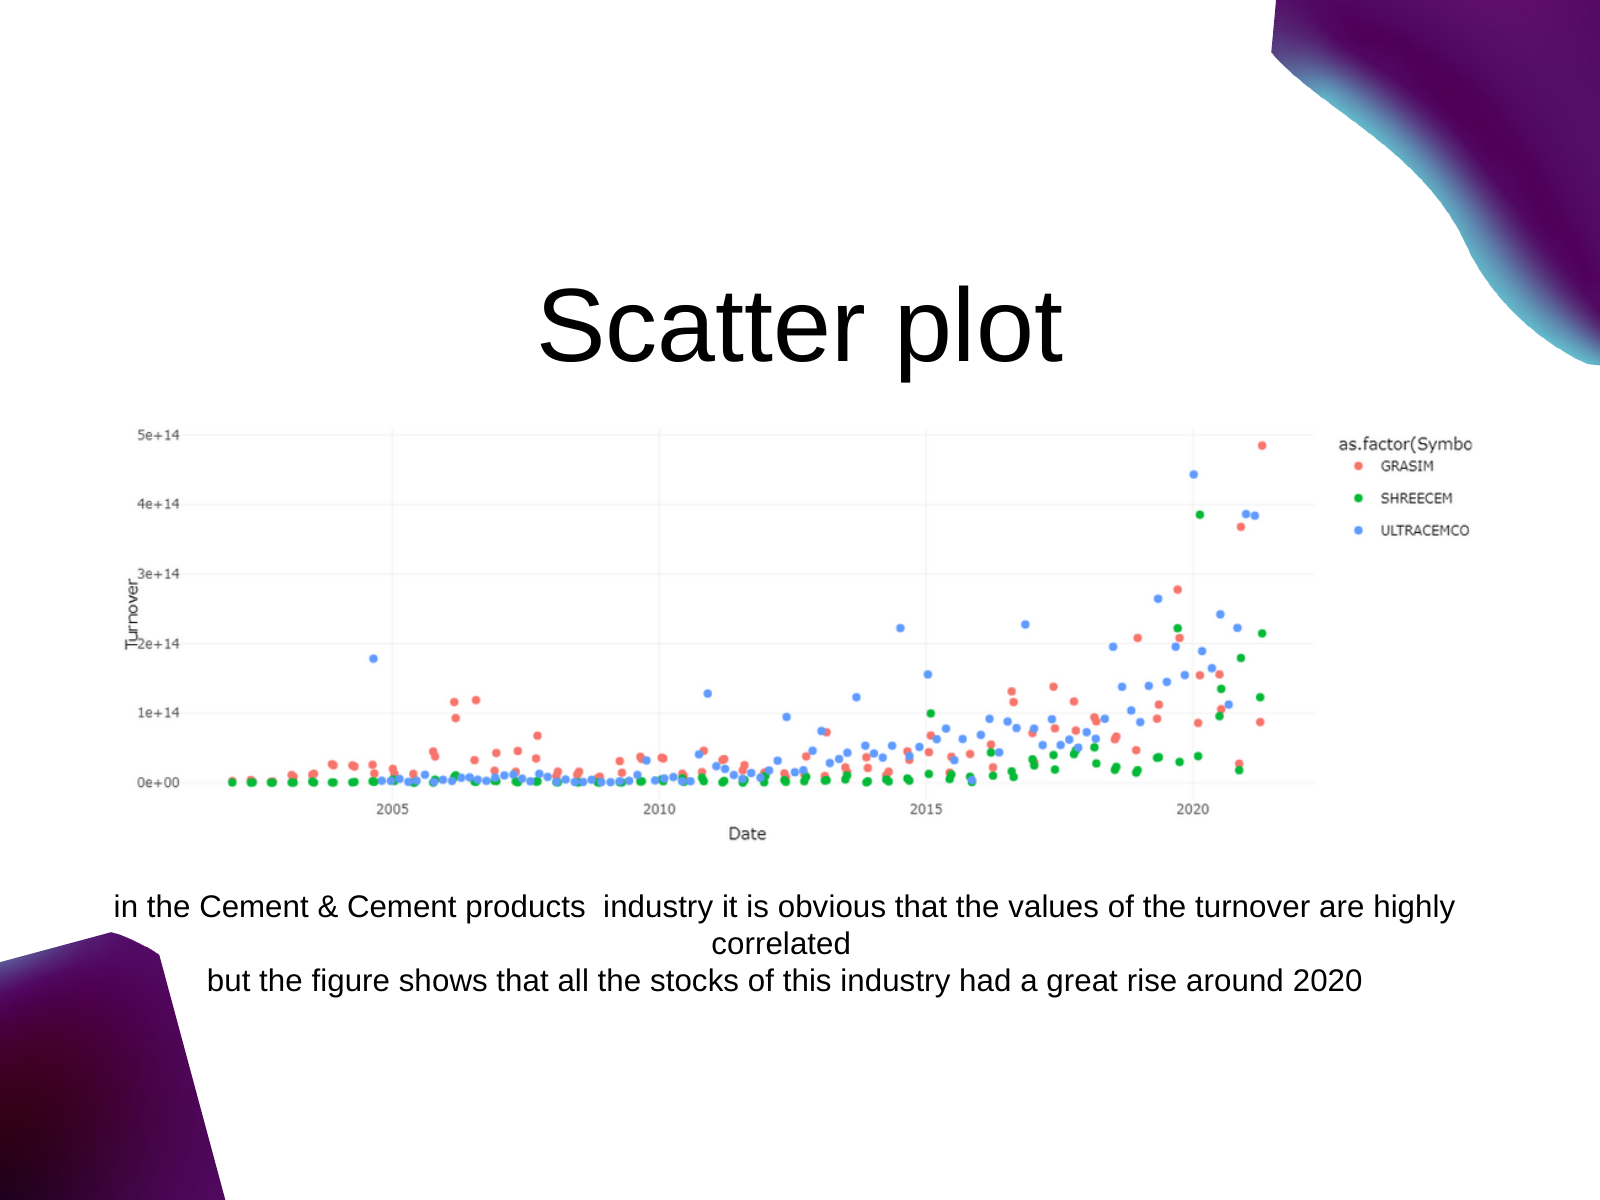

Scatter plot

in the Cement & Cement products  industry it is obvious that the values of the turnover are highly correlated
but the figure shows that all the stocks of this industry had a great rise around 2020